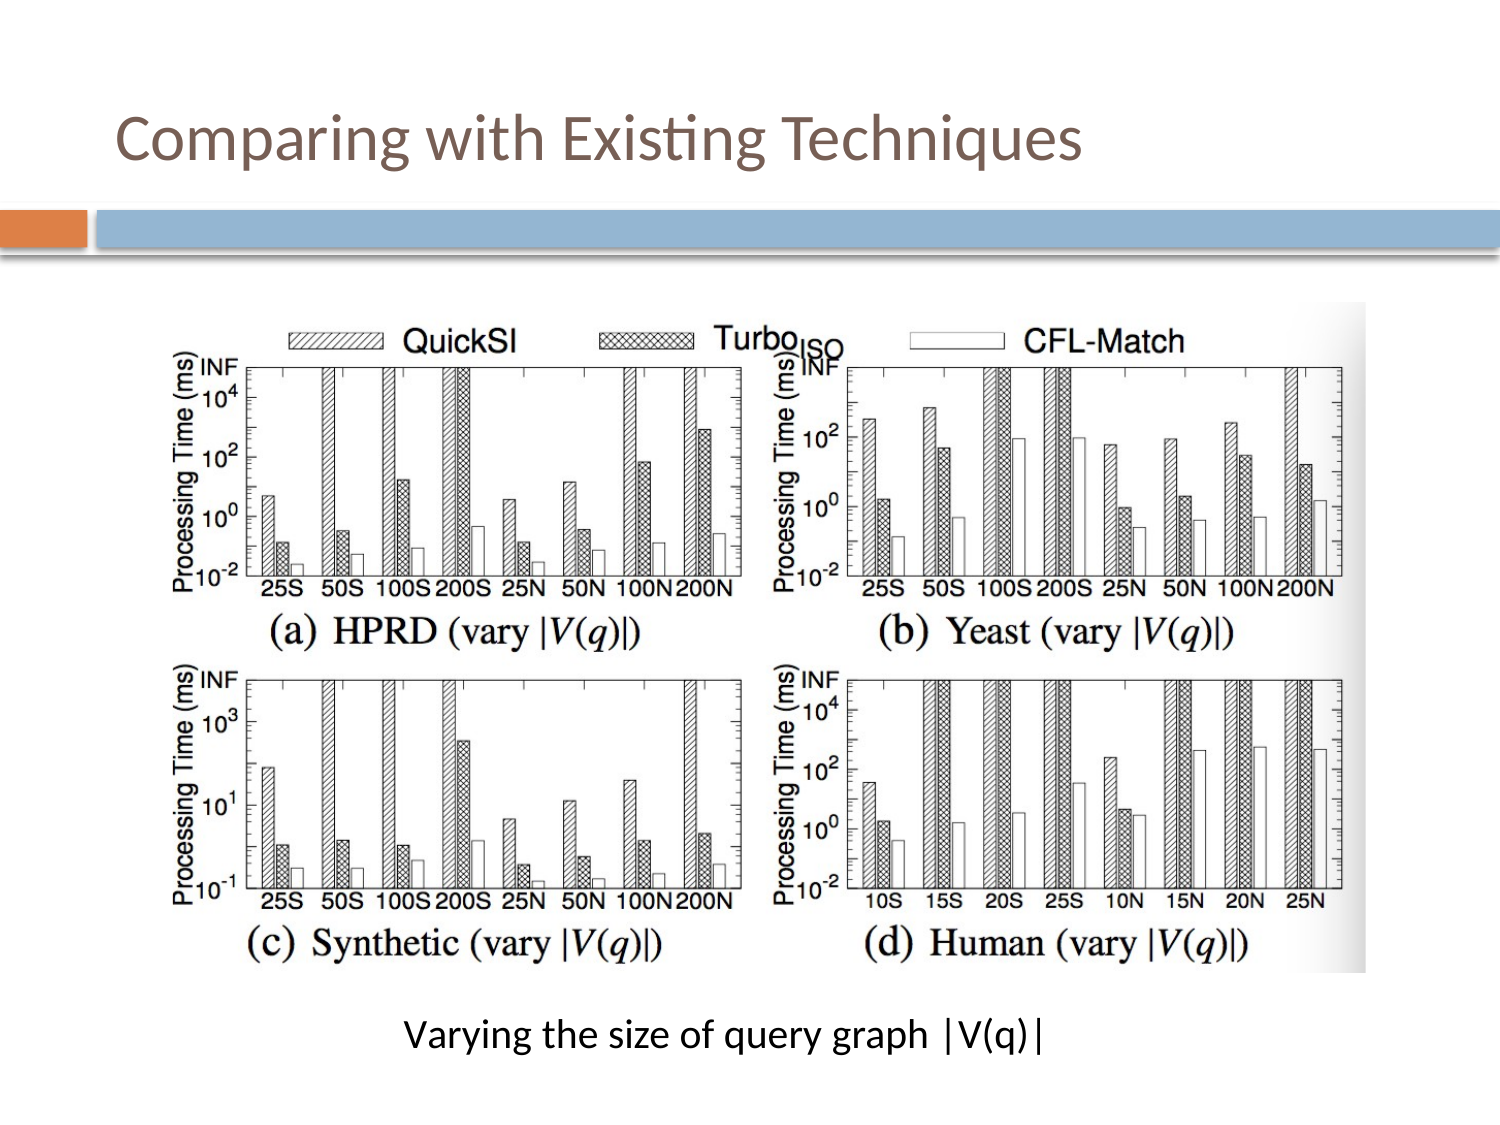

# Comparing with Existing Techniques

Varying the size of query graph |V(q)|